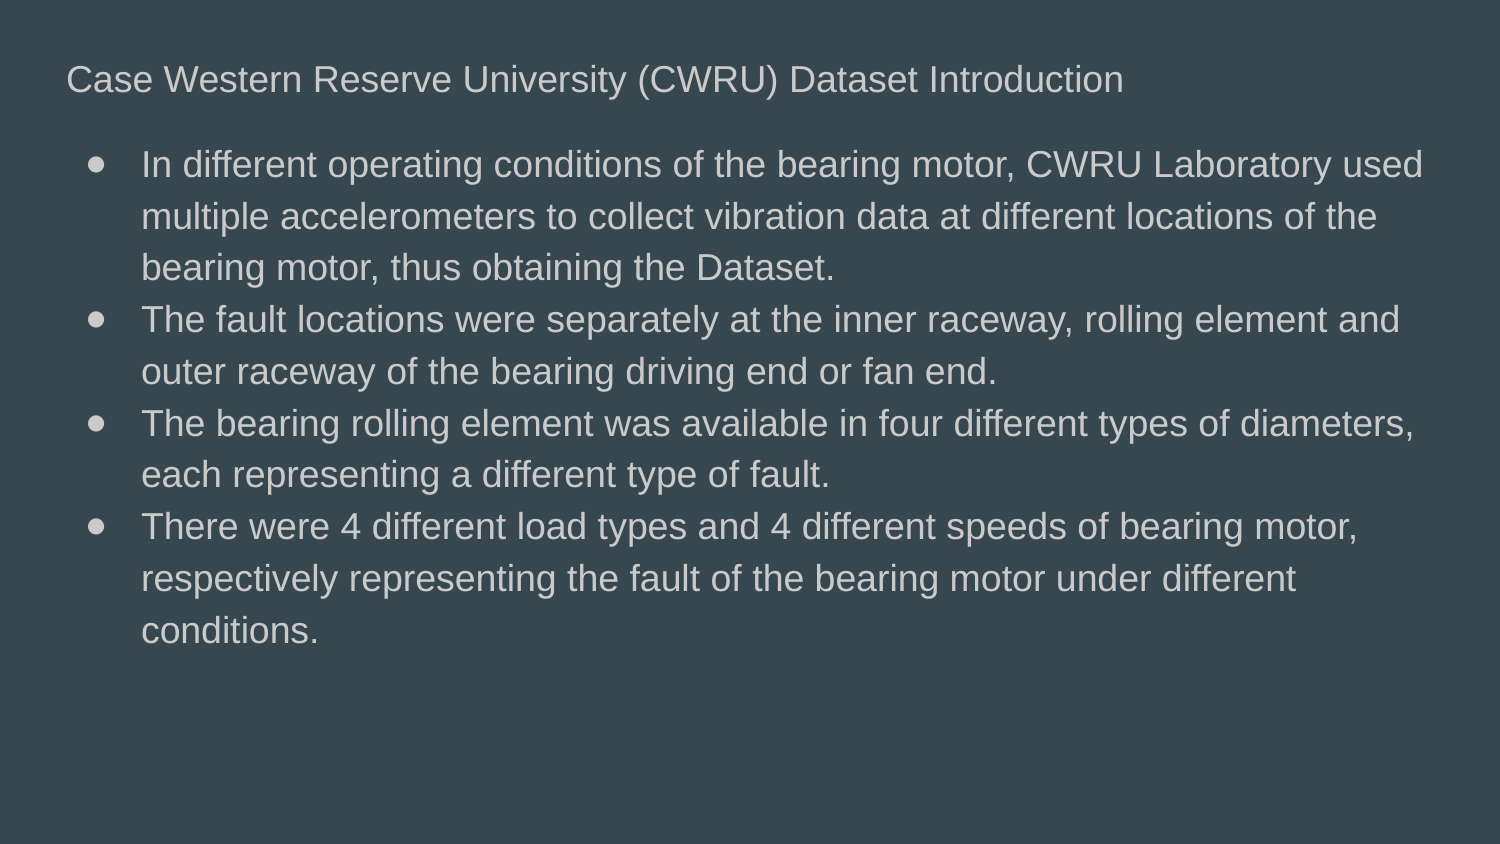

Case Western Reserve University (CWRU) Dataset Introduction
In different operating conditions of the bearing motor, CWRU Laboratory used multiple accelerometers to collect vibration data at different locations of the bearing motor, thus obtaining the Dataset.
The fault locations were separately at the inner raceway, rolling element and outer raceway of the bearing driving end or fan end.
The bearing rolling element was available in four different types of diameters, each representing a different type of fault.
There were 4 different load types and 4 different speeds of bearing motor, respectively representing the fault of the bearing motor under different conditions.